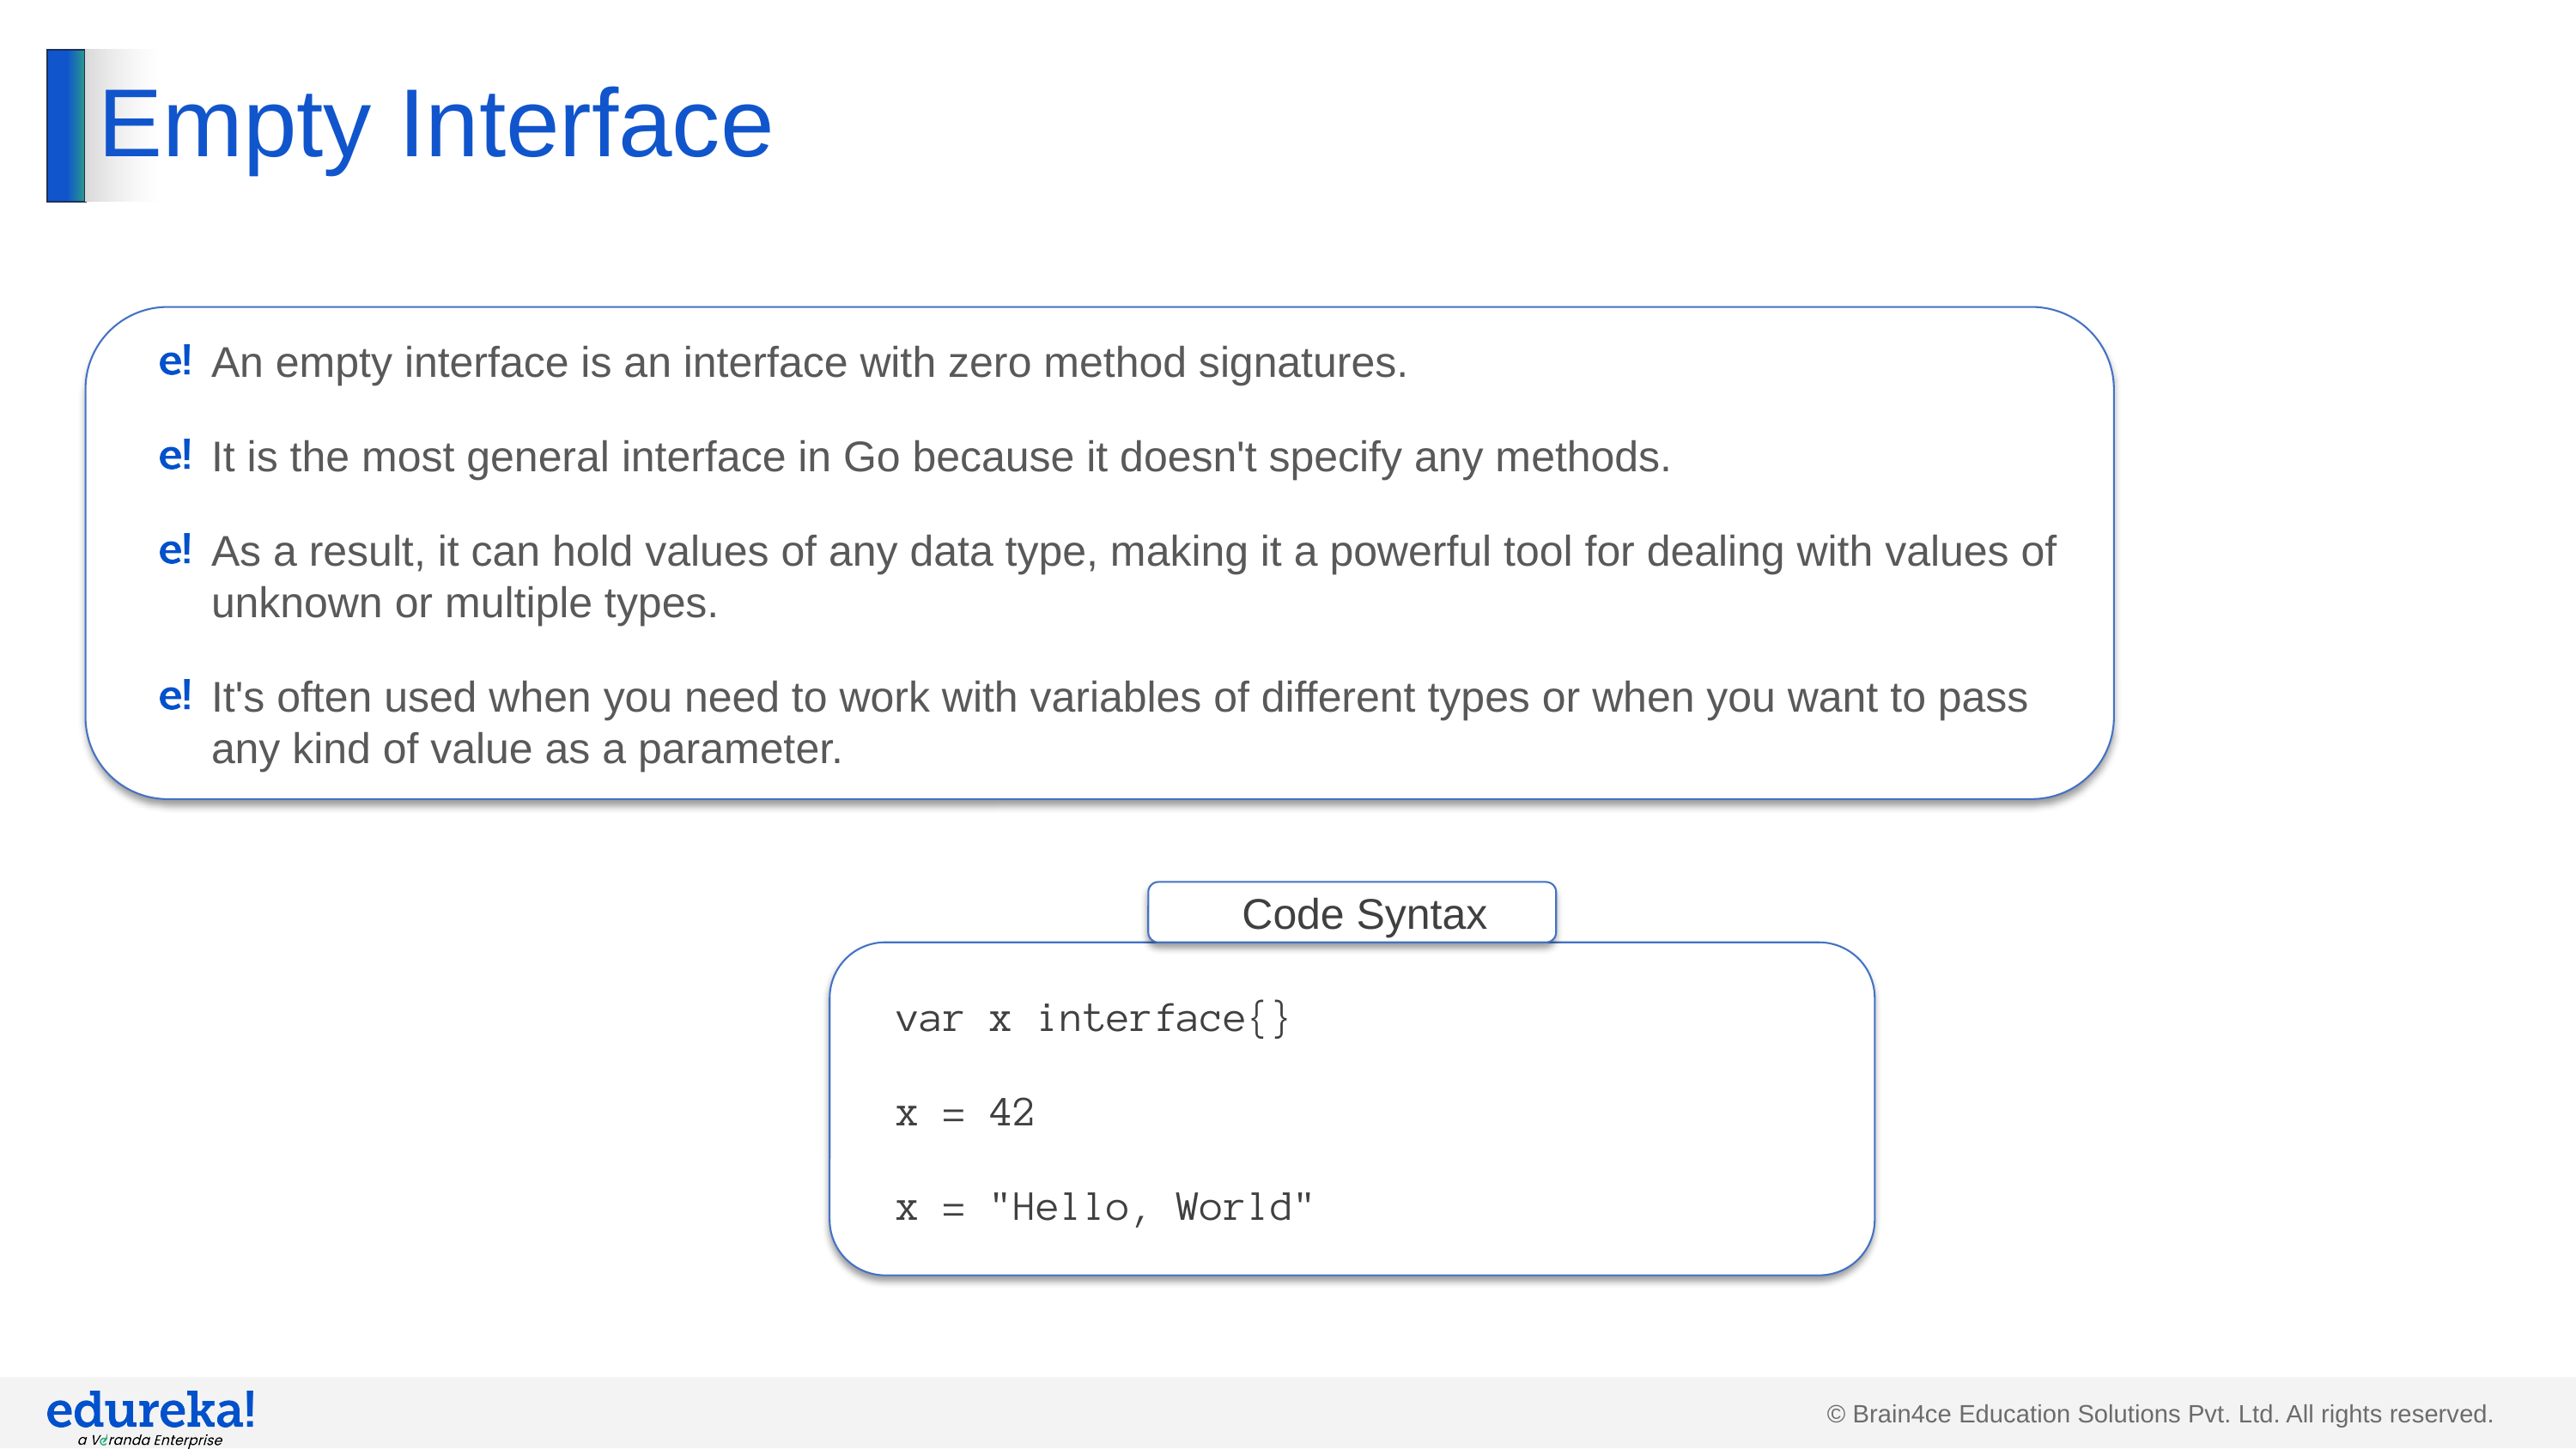

# Empty Interface
An empty interface is an interface with zero method signatures.
It is the most general interface in Go because it doesn't specify any methods.
As a result, it can hold values of any data type, making it a powerful tool for dealing with values of unknown or multiple types.
It's often used when you need to work with variables of different types or when you want to pass any kind of value as a parameter.
Code Syntax
var x interface{}
x = 42
x = "Hello, World"